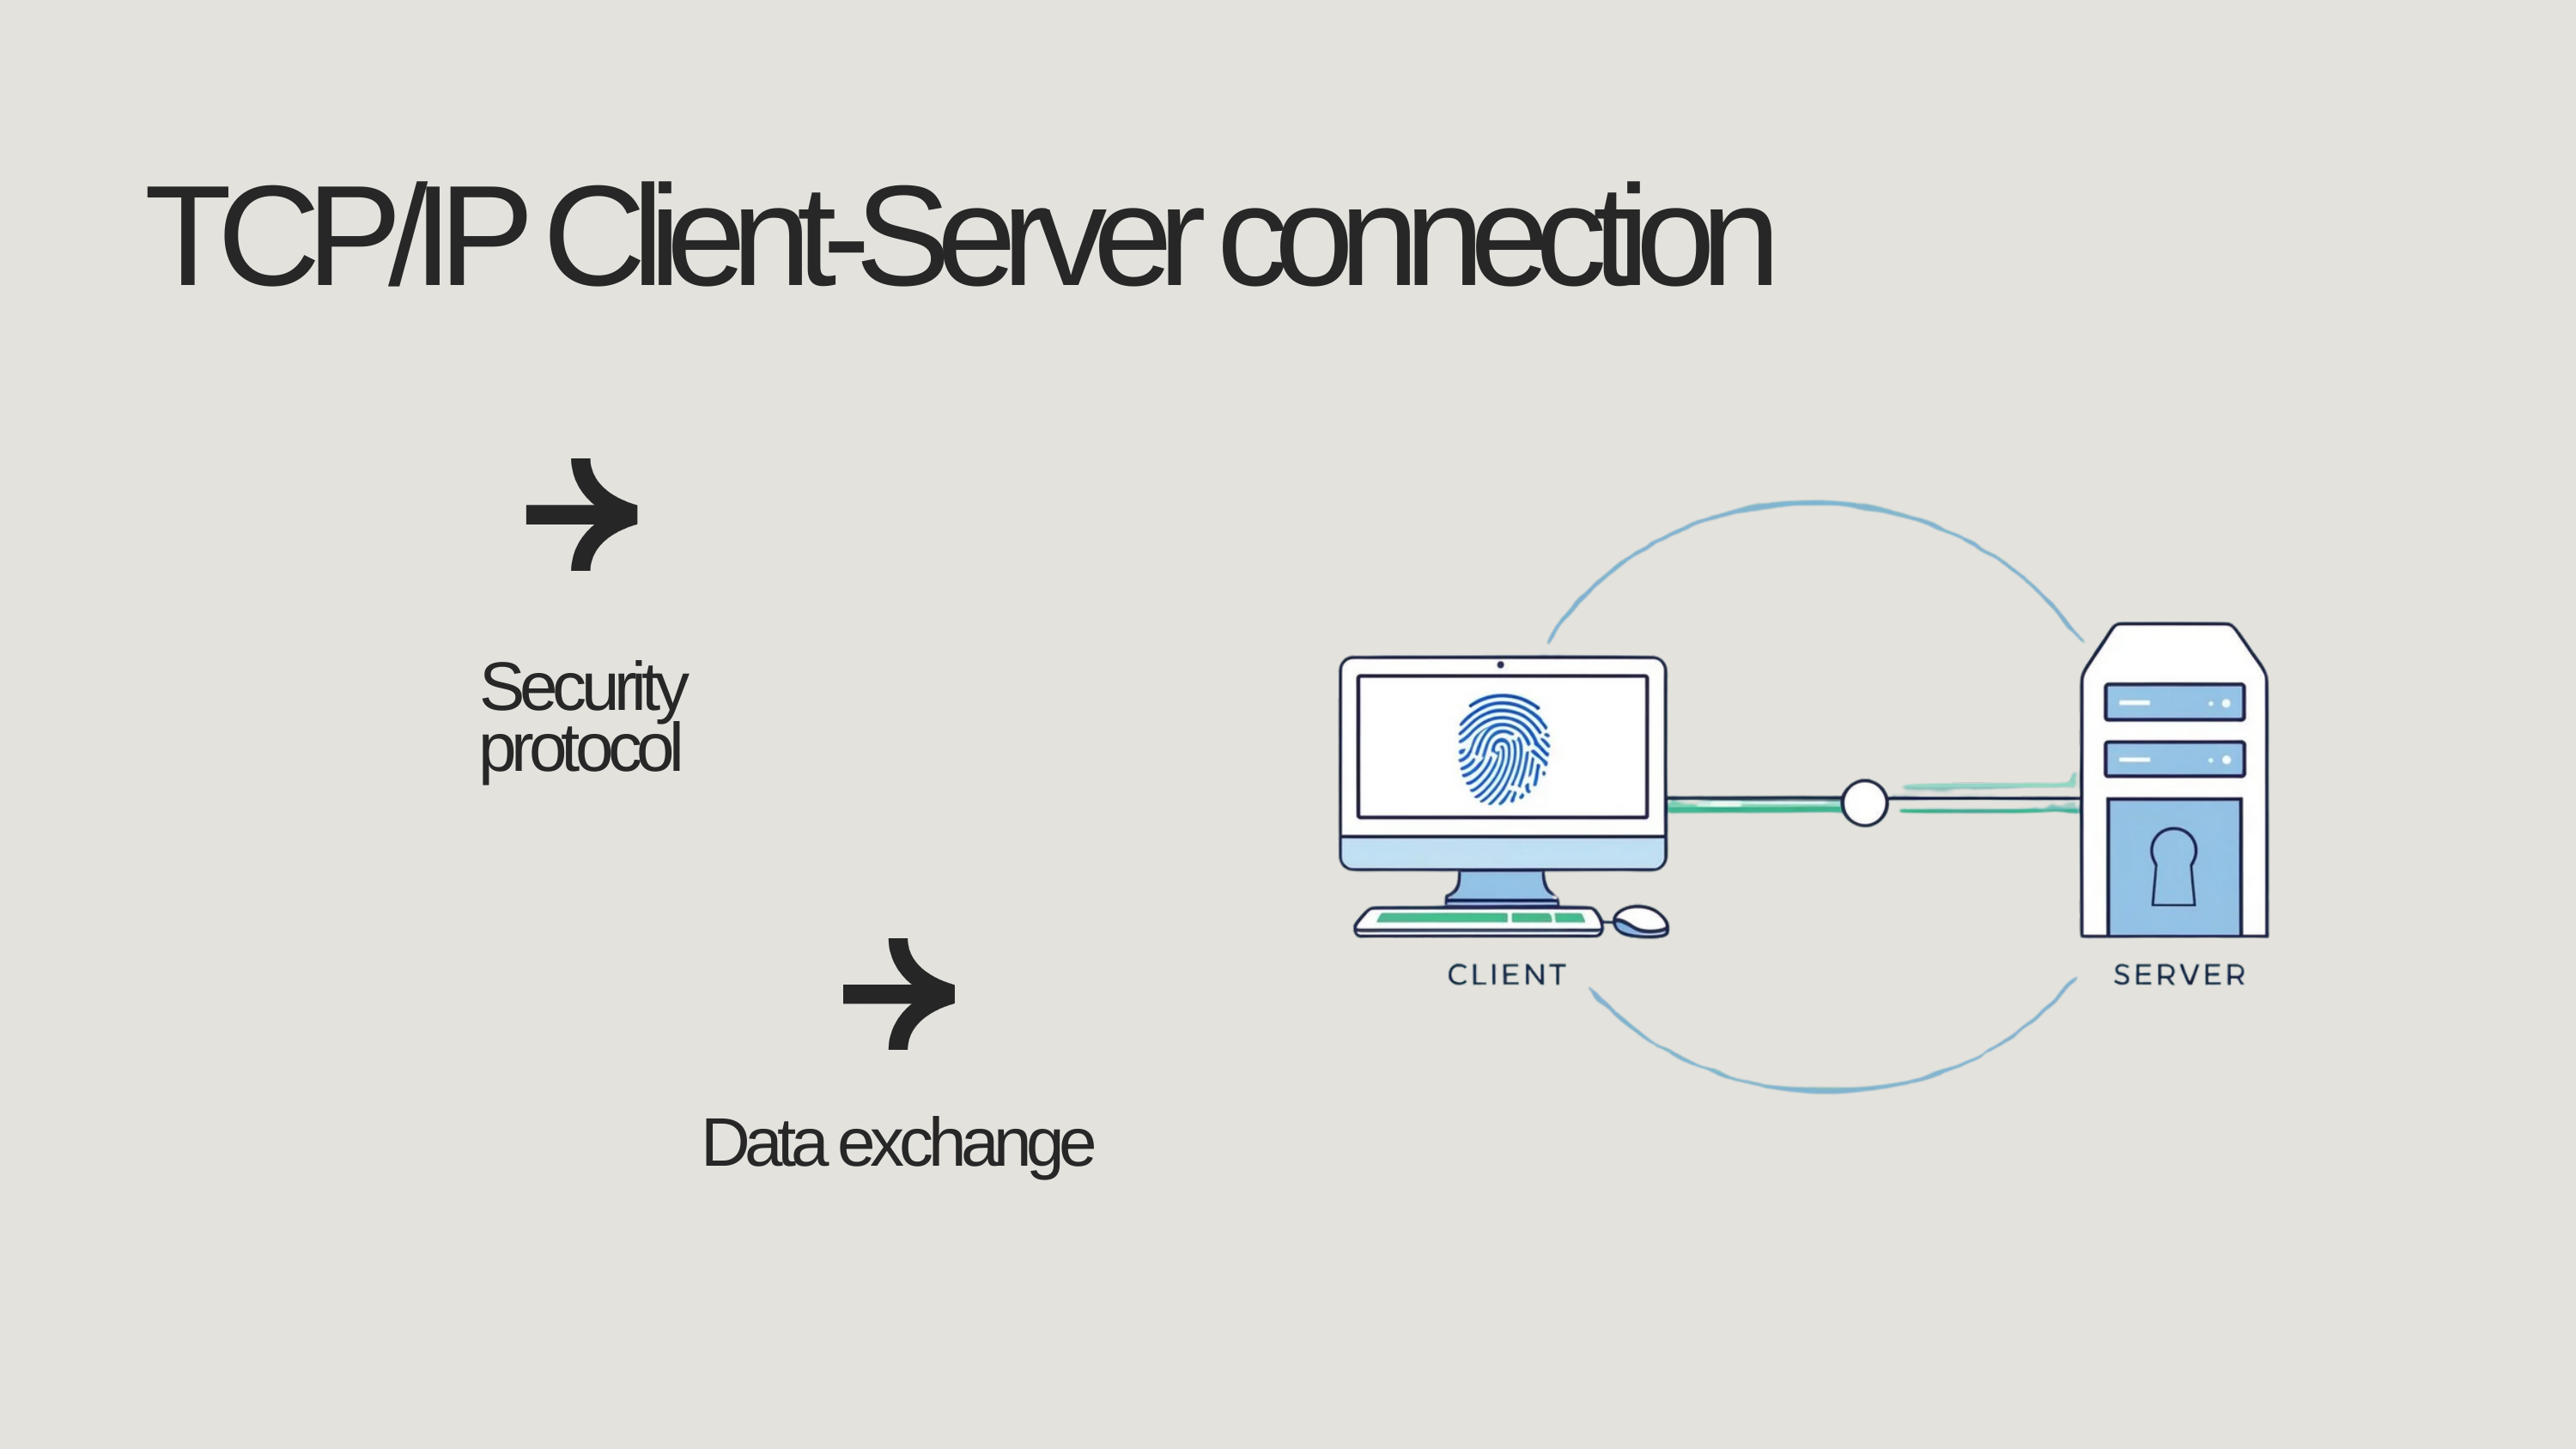

TCP/IP Client-Server connection

Security protocol

Data exchange